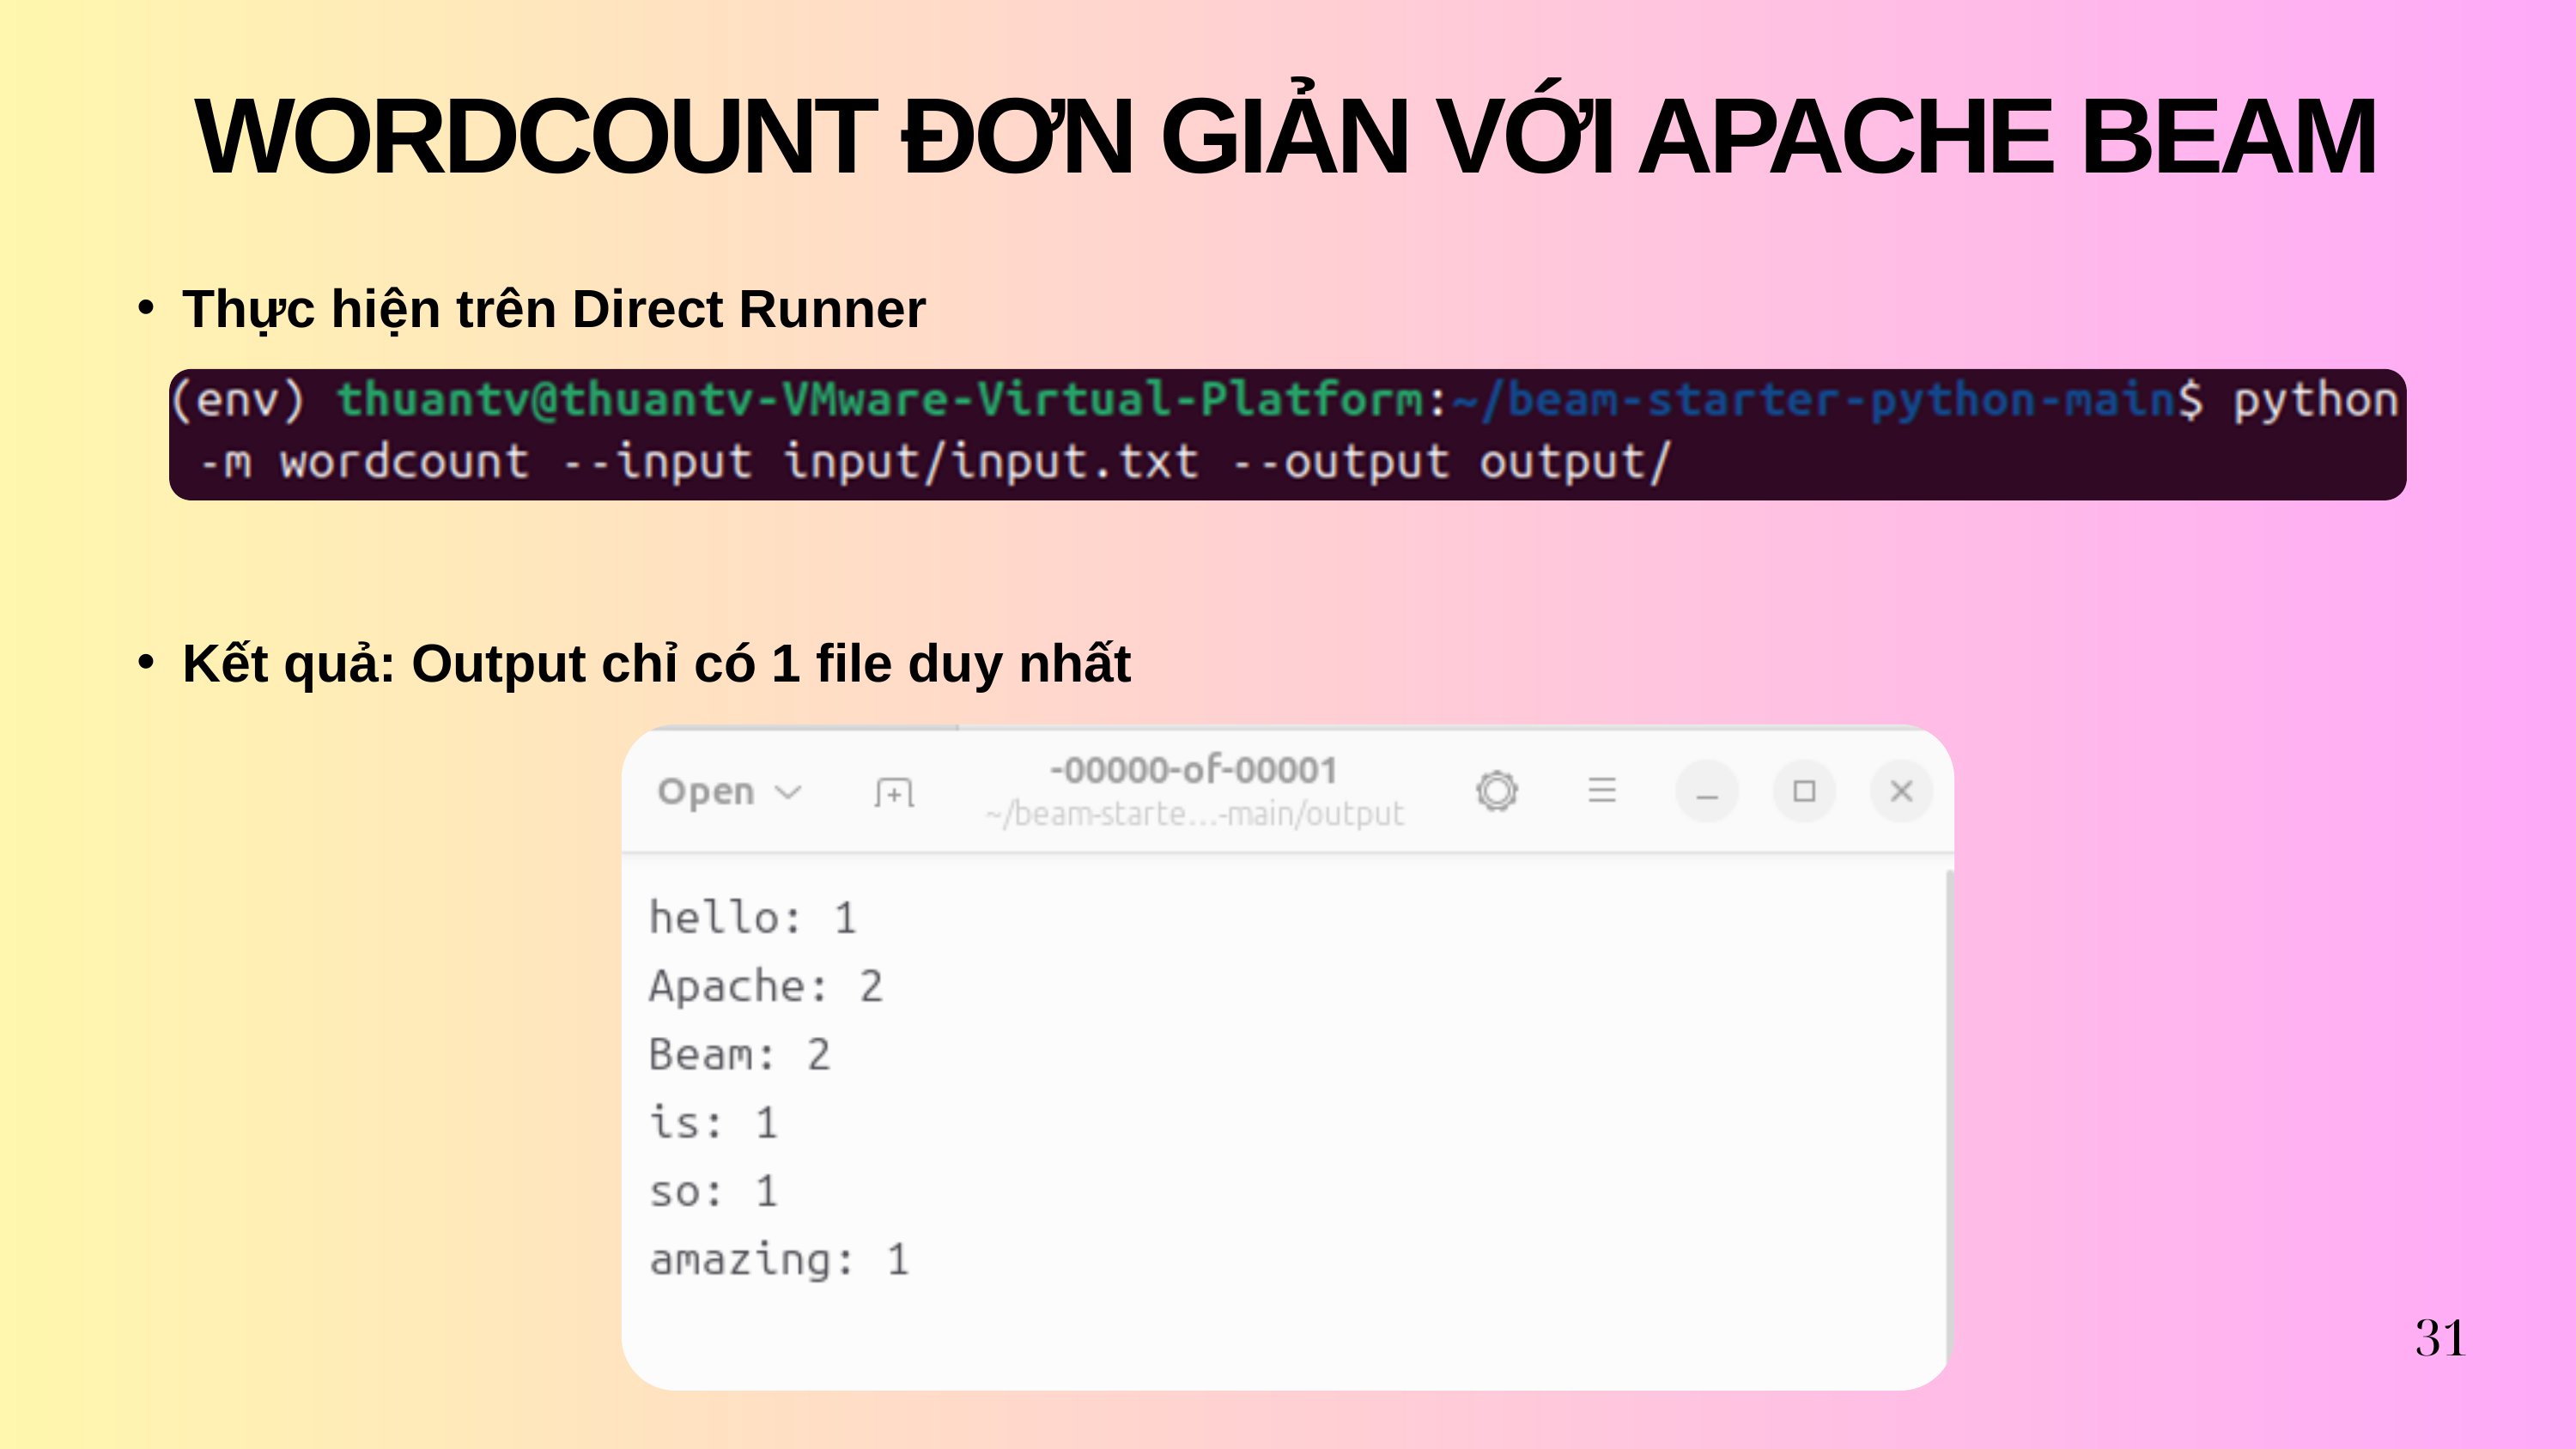

WORDCOUNT ĐƠN GIẢN VỚI APACHE BEAM
Thực hiện trên Direct Runner

Kết quả: Output chỉ có 1 file duy nhất

31